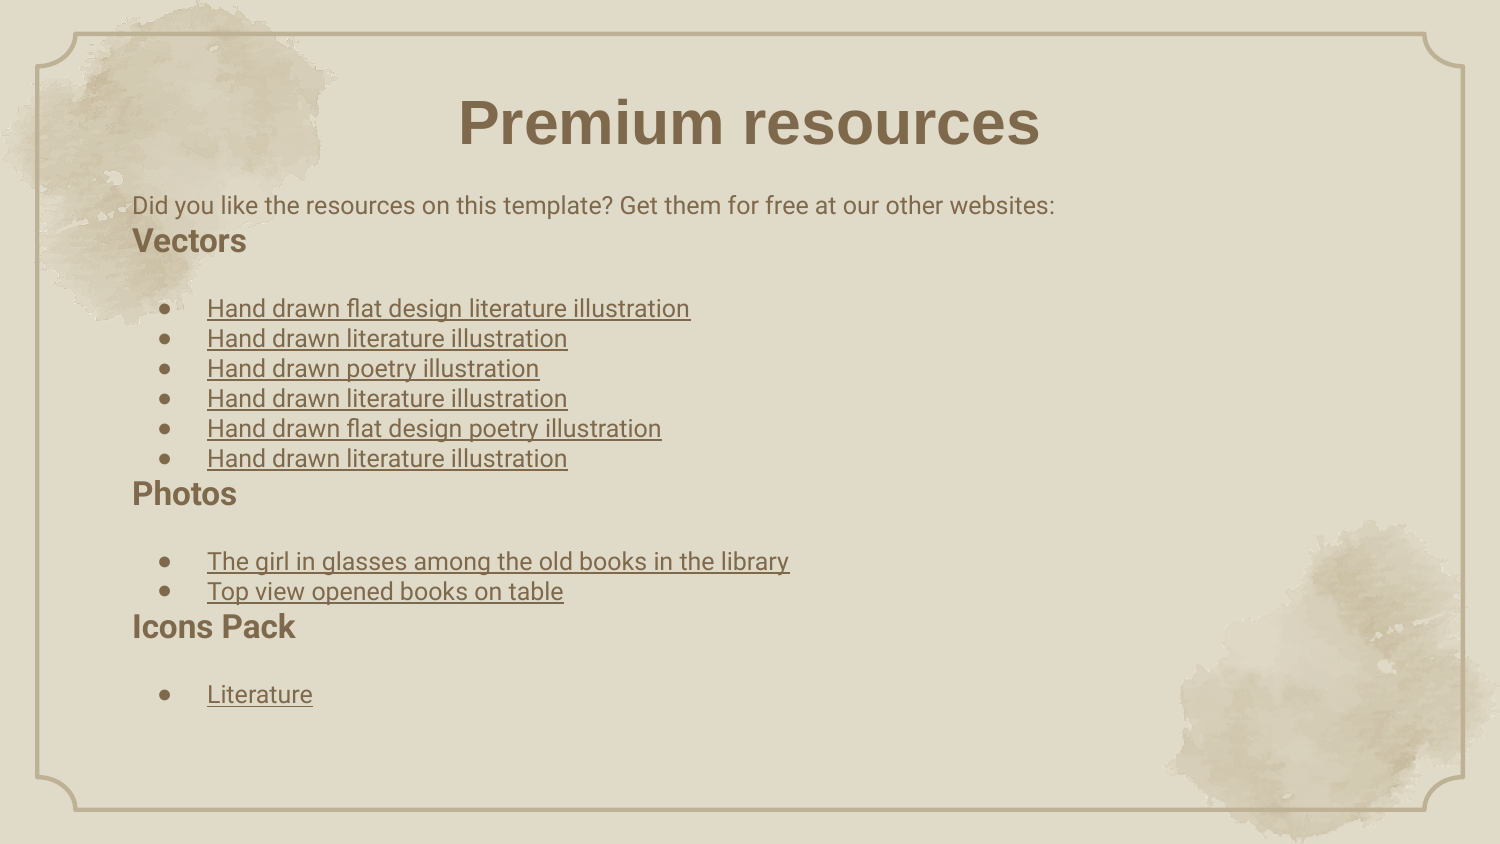

# Premium resources
Did you like the resources on this template? Get them for free at our other websites:
Vectors
Hand drawn flat design literature illustration
Hand drawn literature illustration
Hand drawn poetry illustration
Hand drawn literature illustration
Hand drawn flat design poetry illustration
Hand drawn literature illustration
Photos
The girl in glasses among the old books in the library
Top view opened books on table
Icons Pack
Literature